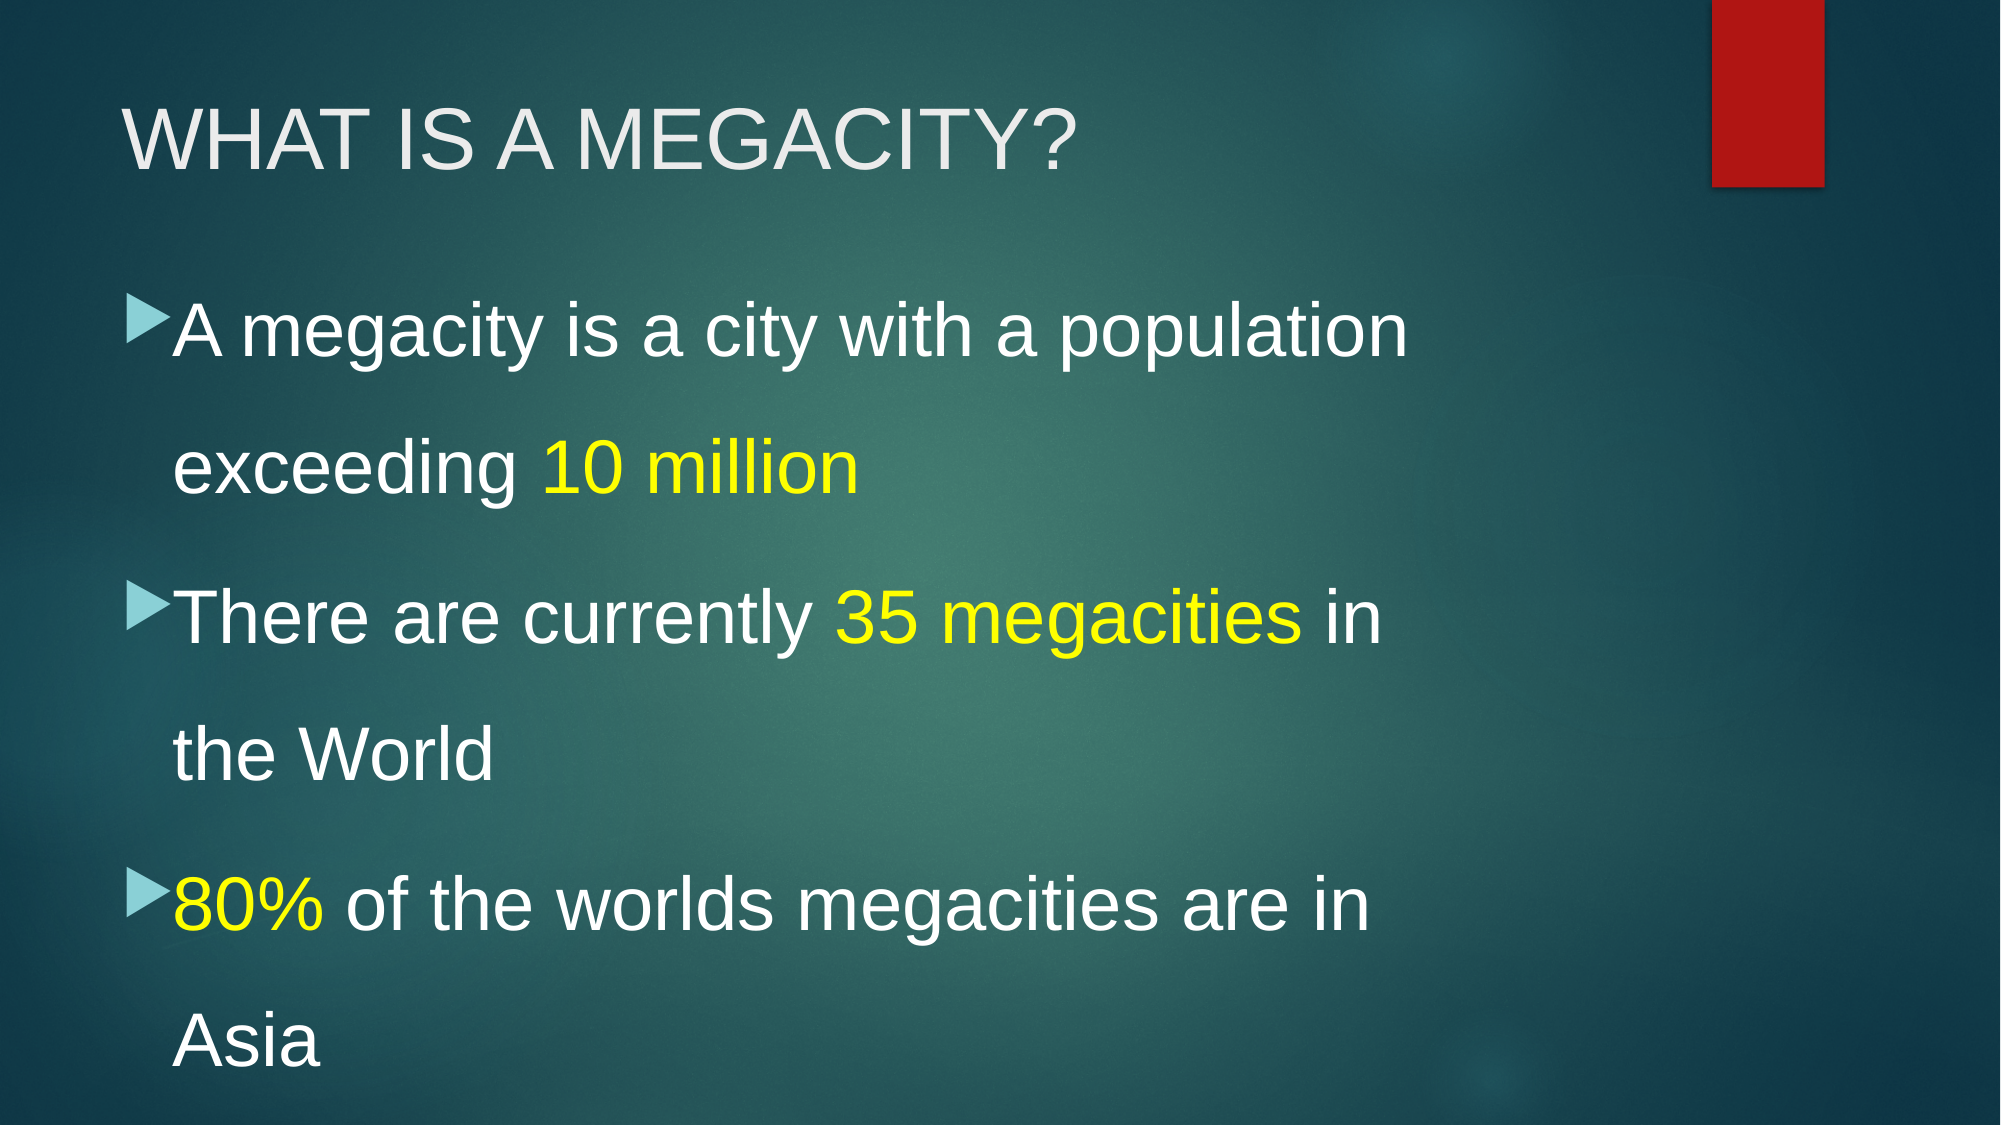

# WHAT IS A MEGACITY?
A megacity is a city with a population exceeding 10 million
There are currently 35 megacities in the World
80% of the worlds megacities are in Asia